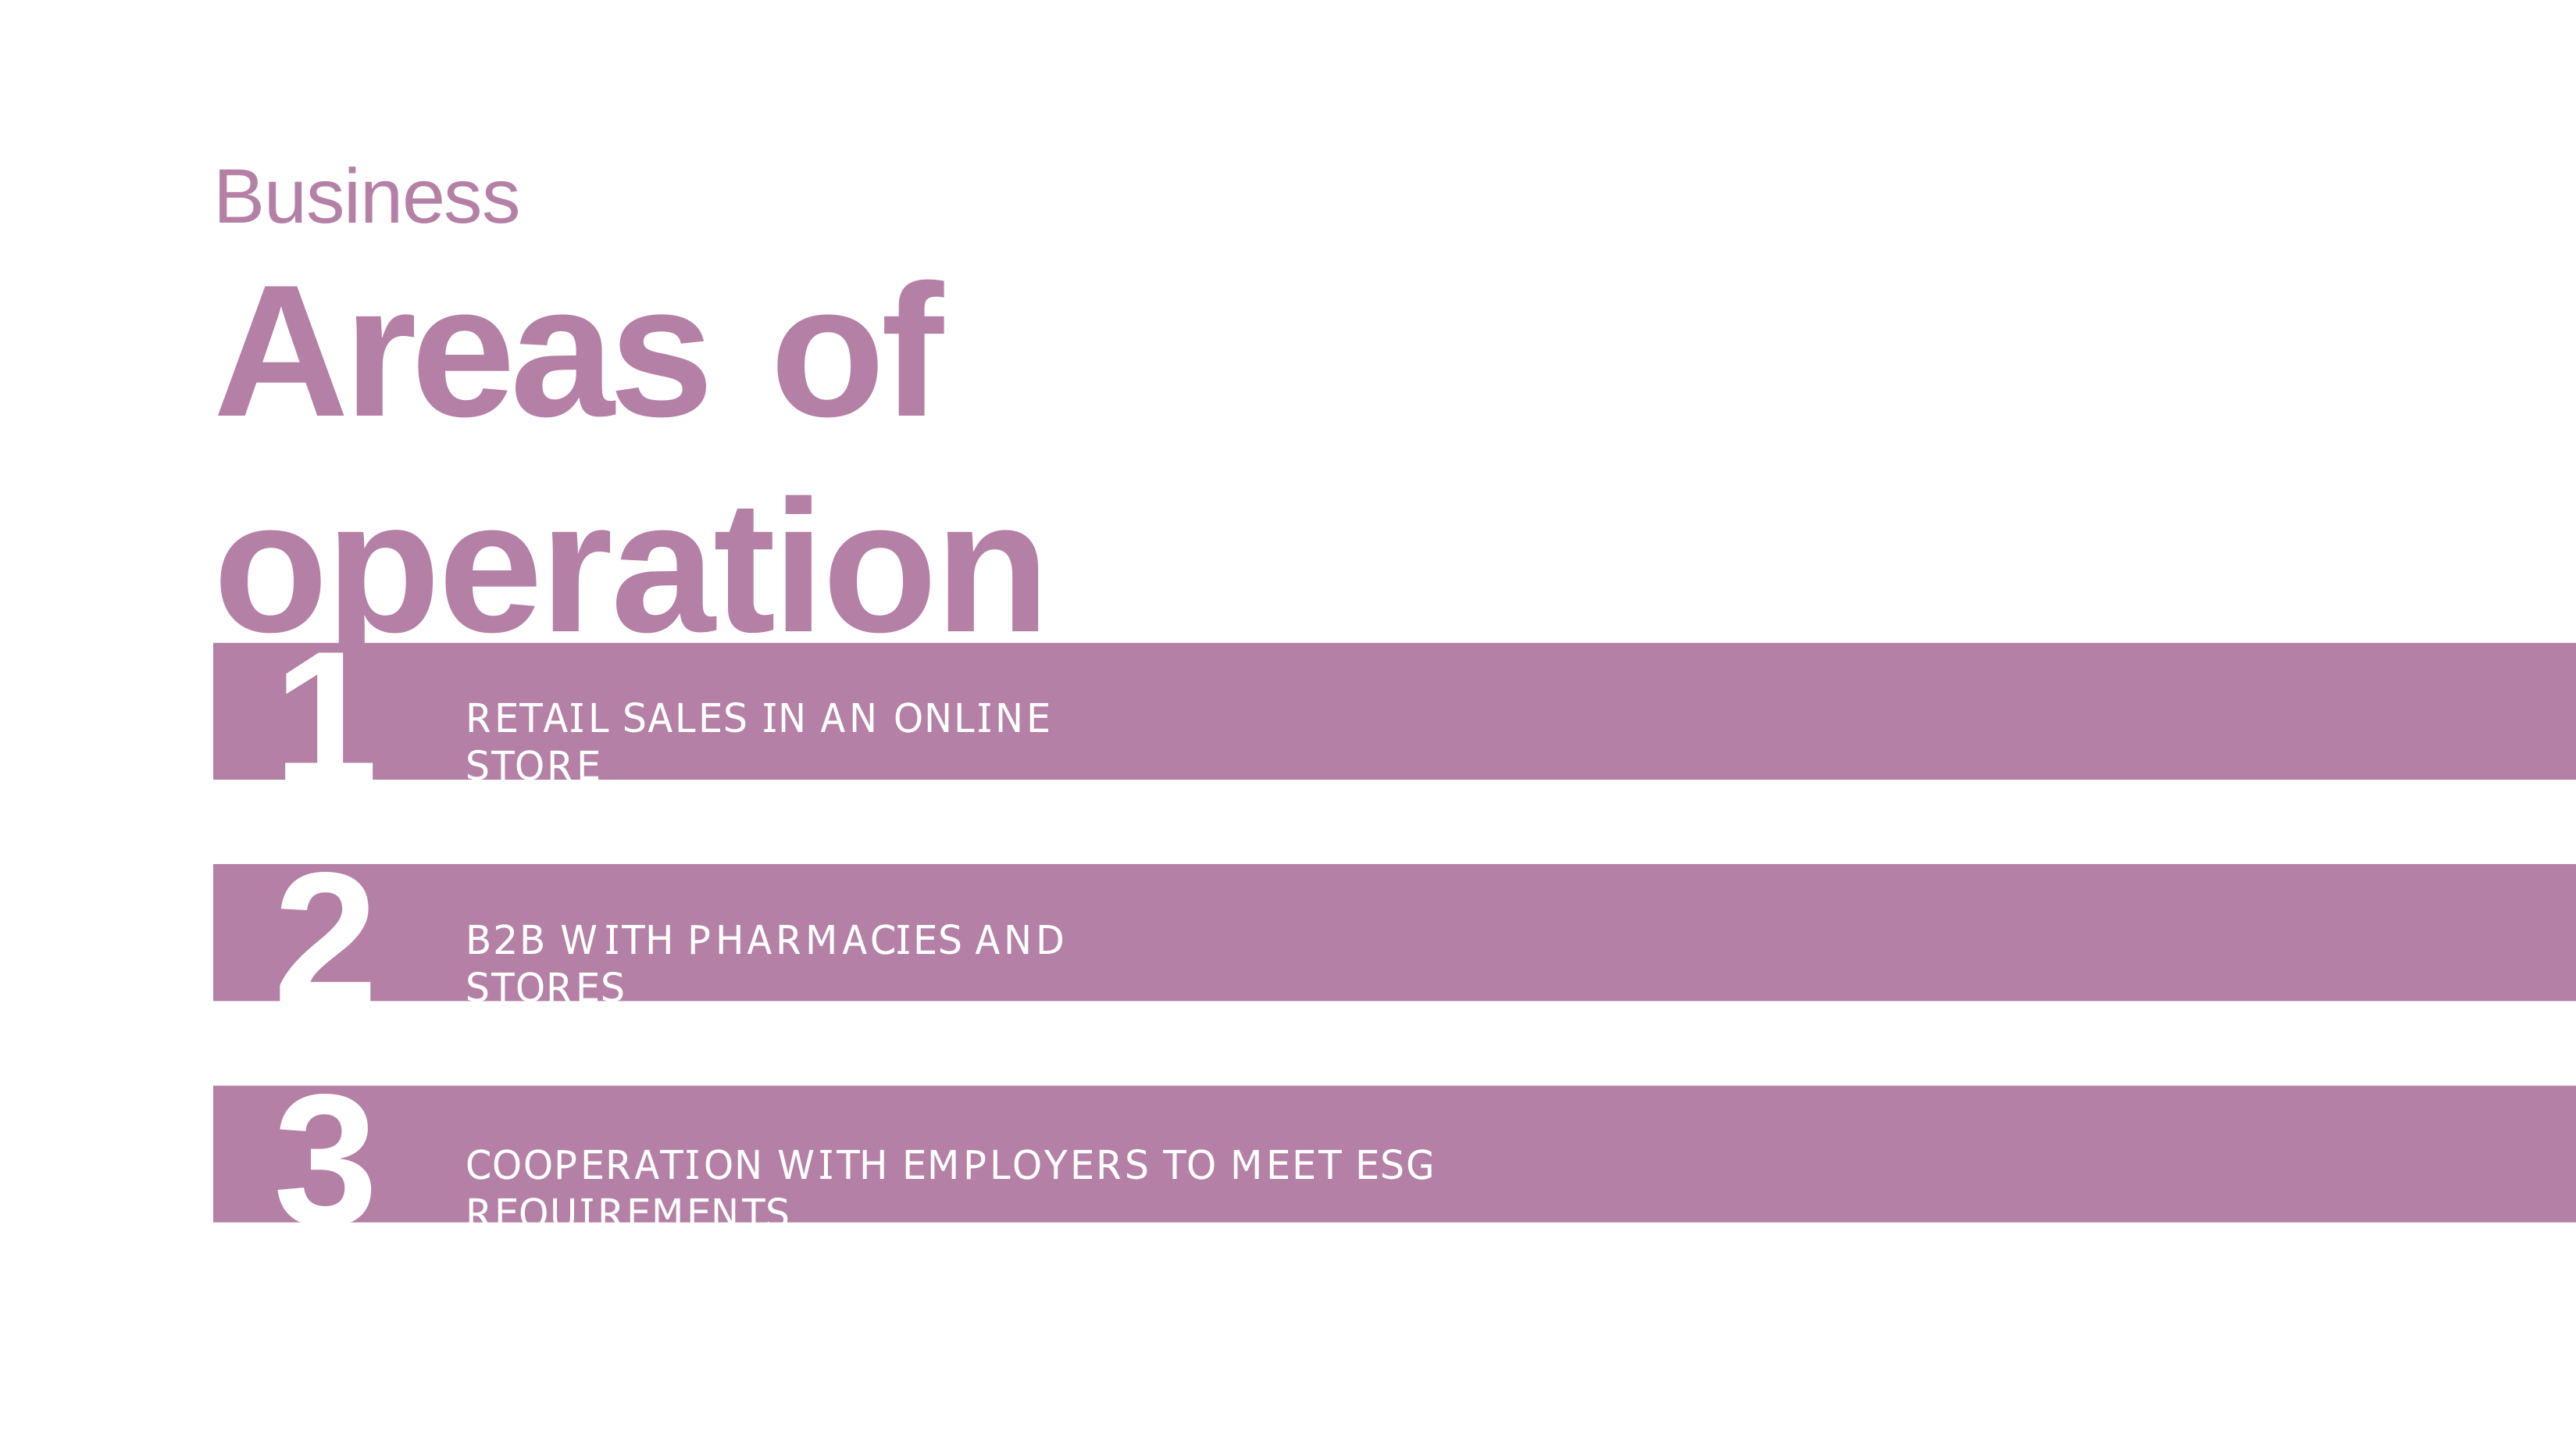

# Business
Areas of operation
1

RETAIL SALES IN AN ONLINE STORE
2

B2B WITH PHARMACIES AND STORES
3

COOPERATION WITH EMPLOYERS TO MEET ESG REQUIREMENTS